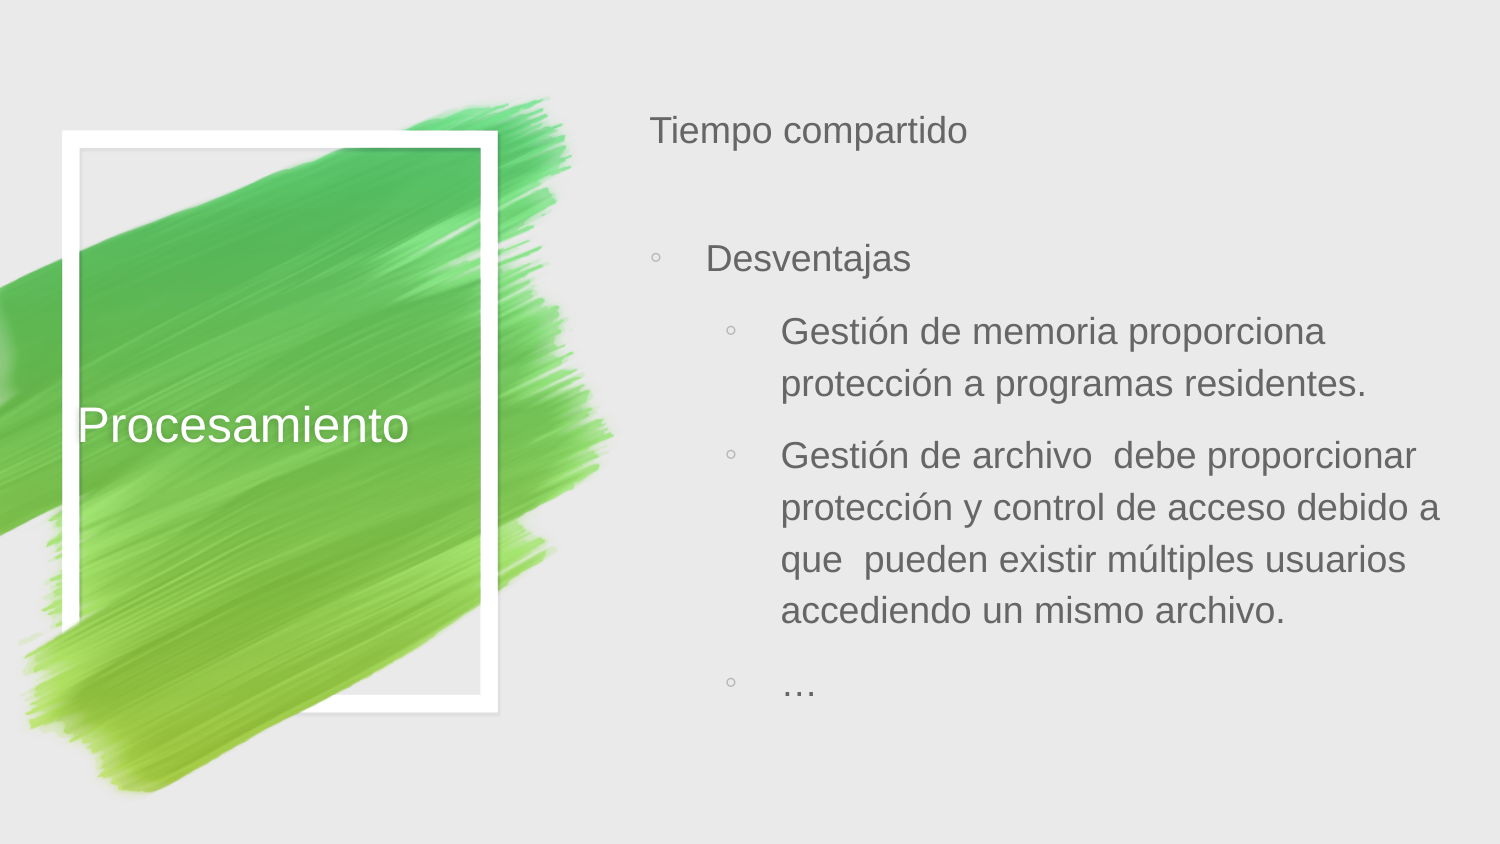

Tiempo compartido

Desventajas
Gestión de memoria proporciona protección a programas residentes.
Gestión de archivo  debe proporcionar protección y control de acceso debido a que  pueden existir múltiples usuarios accediendo un mismo archivo.
…

# Procesamiento